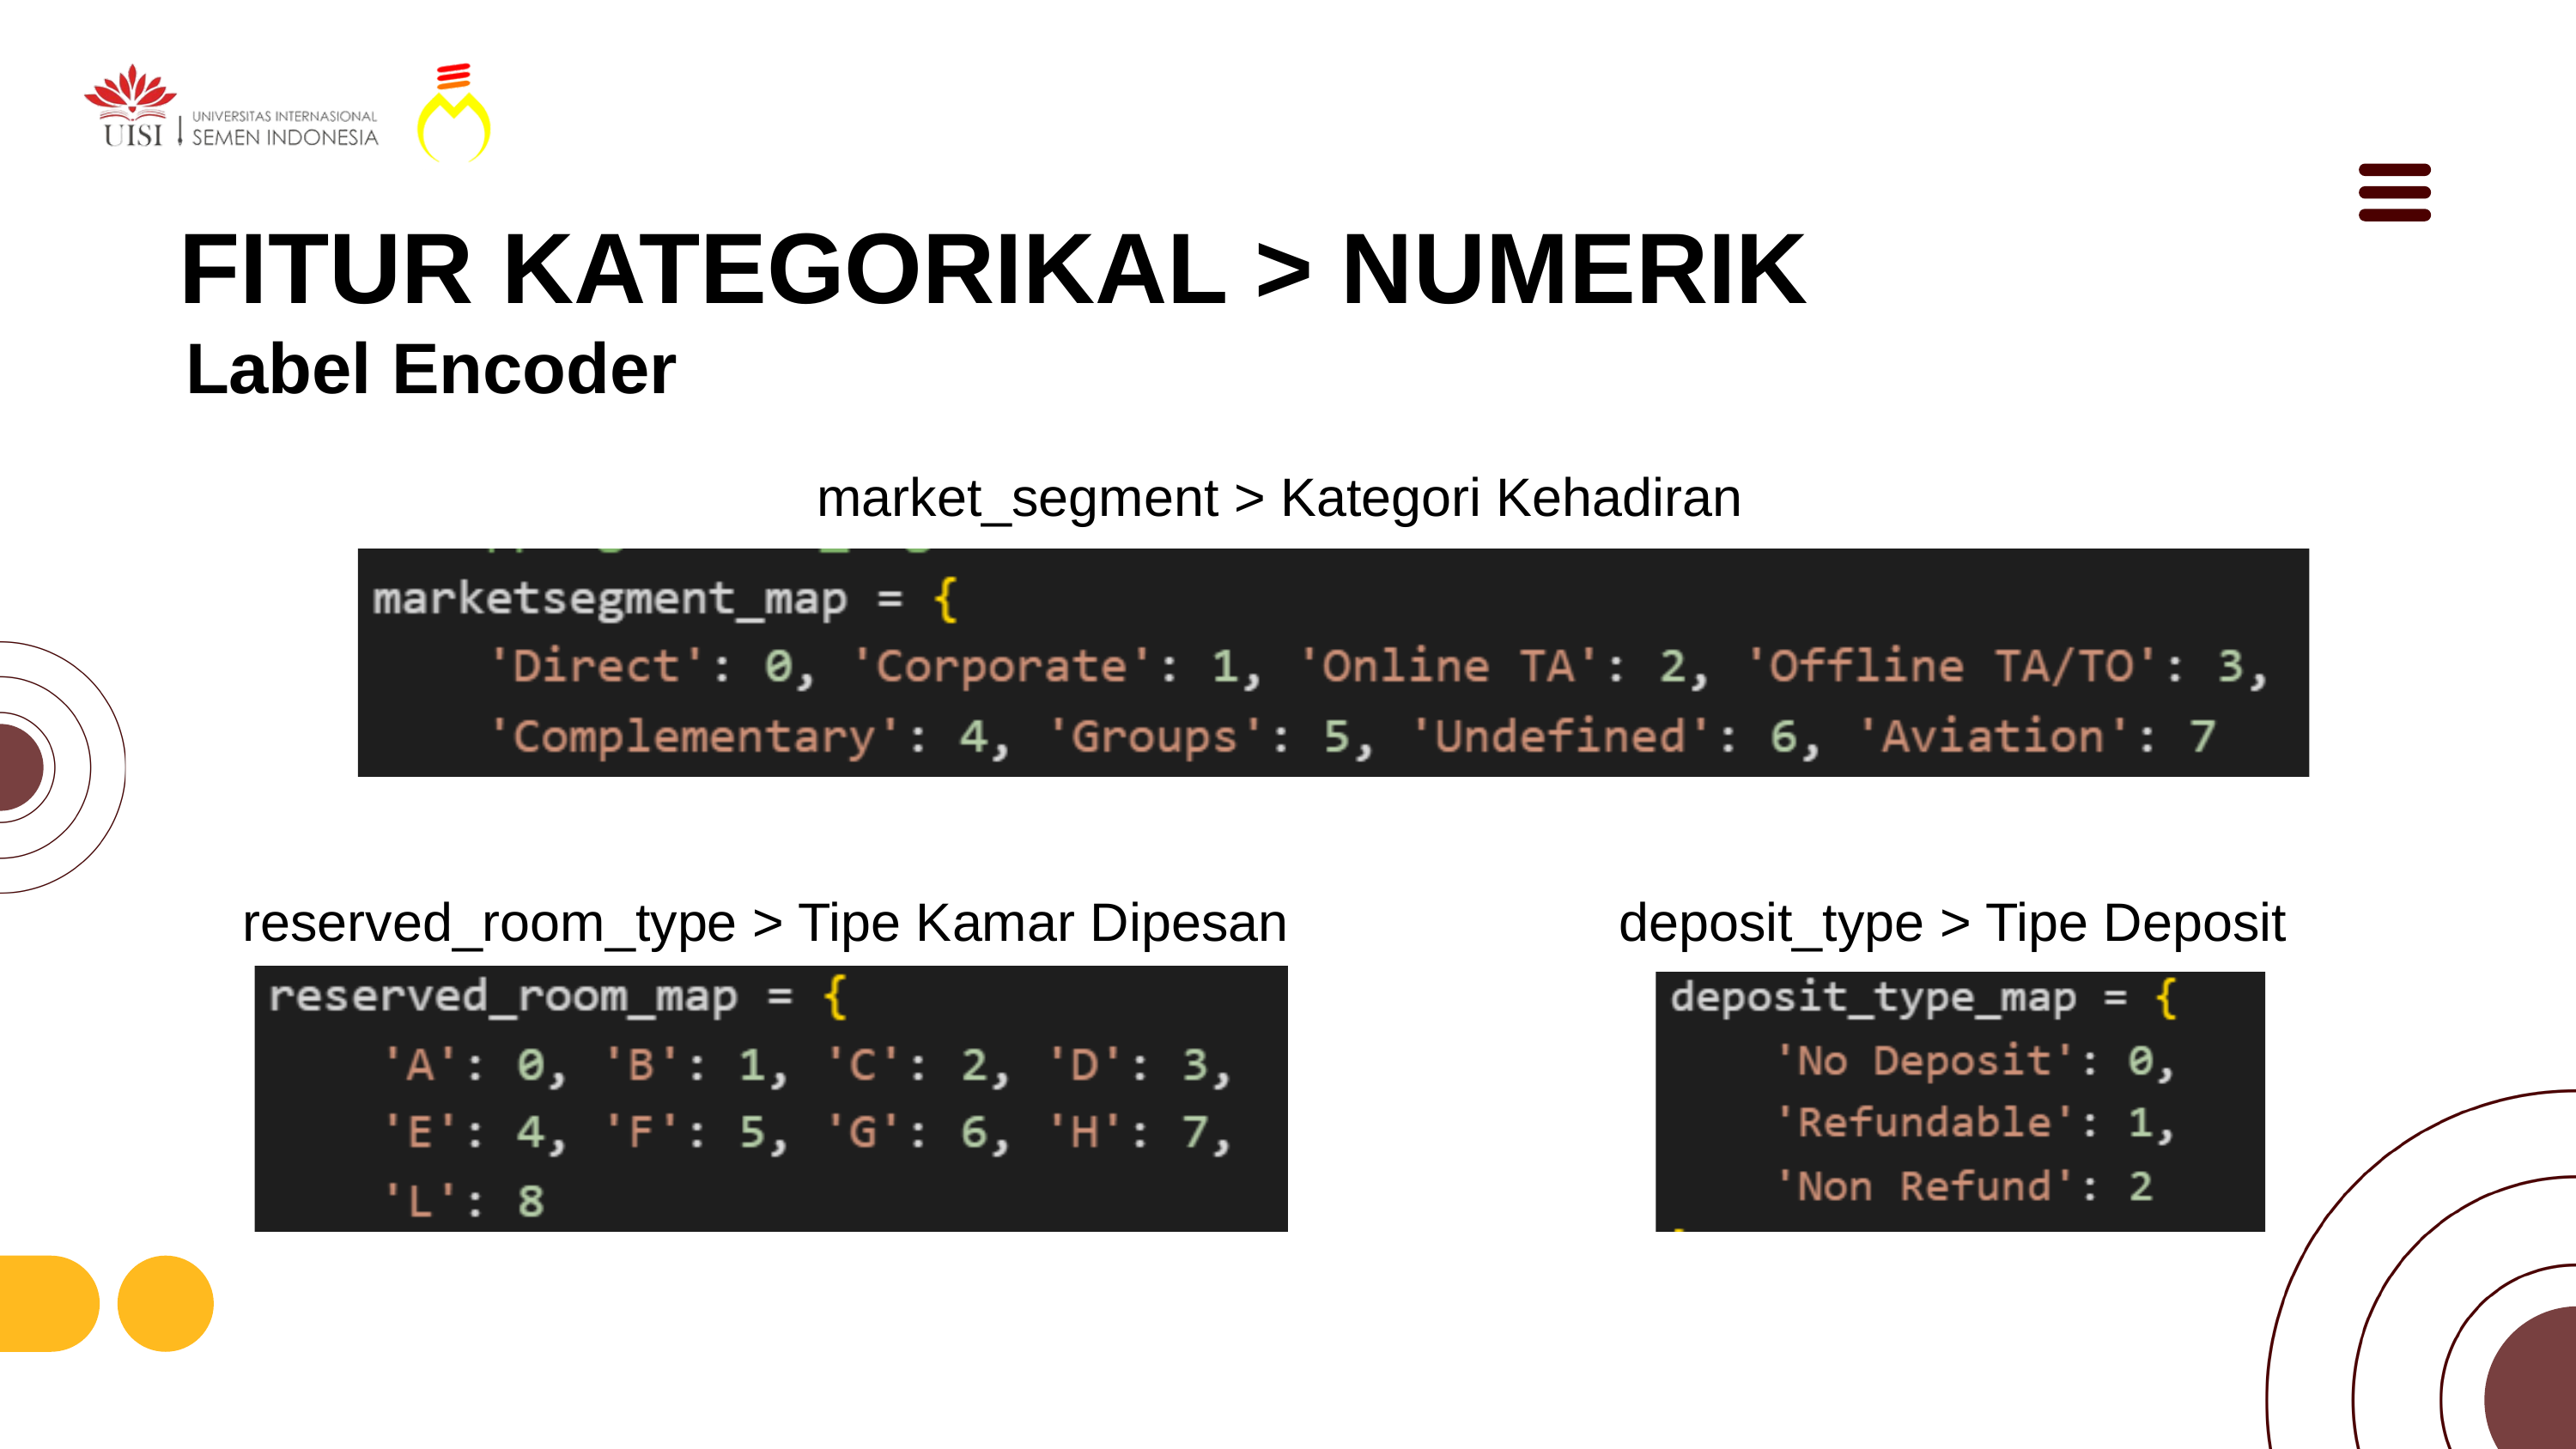

FITUR KATEGORIKAL > NUMERIK
Label Encoder
market_segment > Kategori Kehadiran

reserved_room_type > Tipe Kamar Dipesan
deposit_type > Tipe Deposit